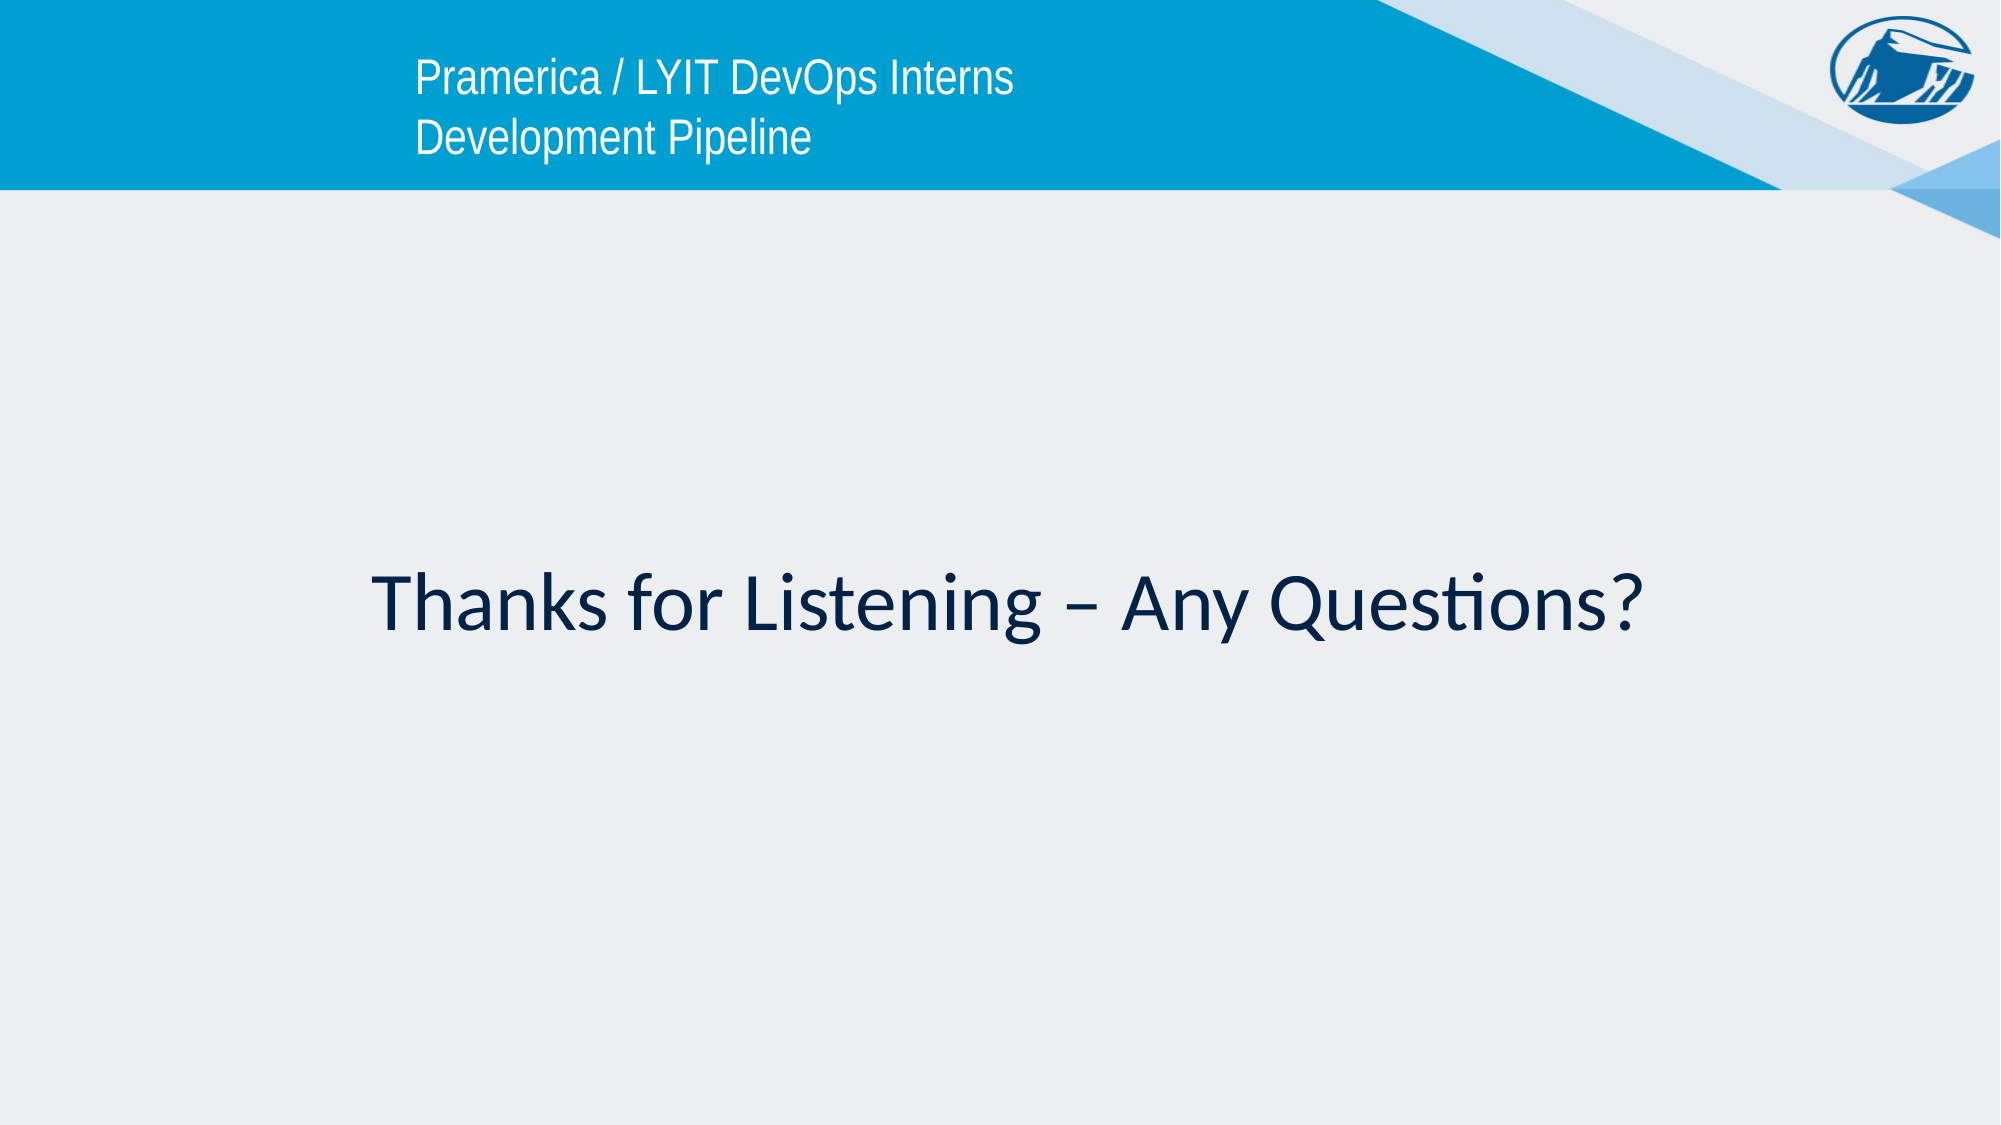

Pramerica / LYIT DevOps Interns Development Pipeline
Thanks for Listening – Any Questions?